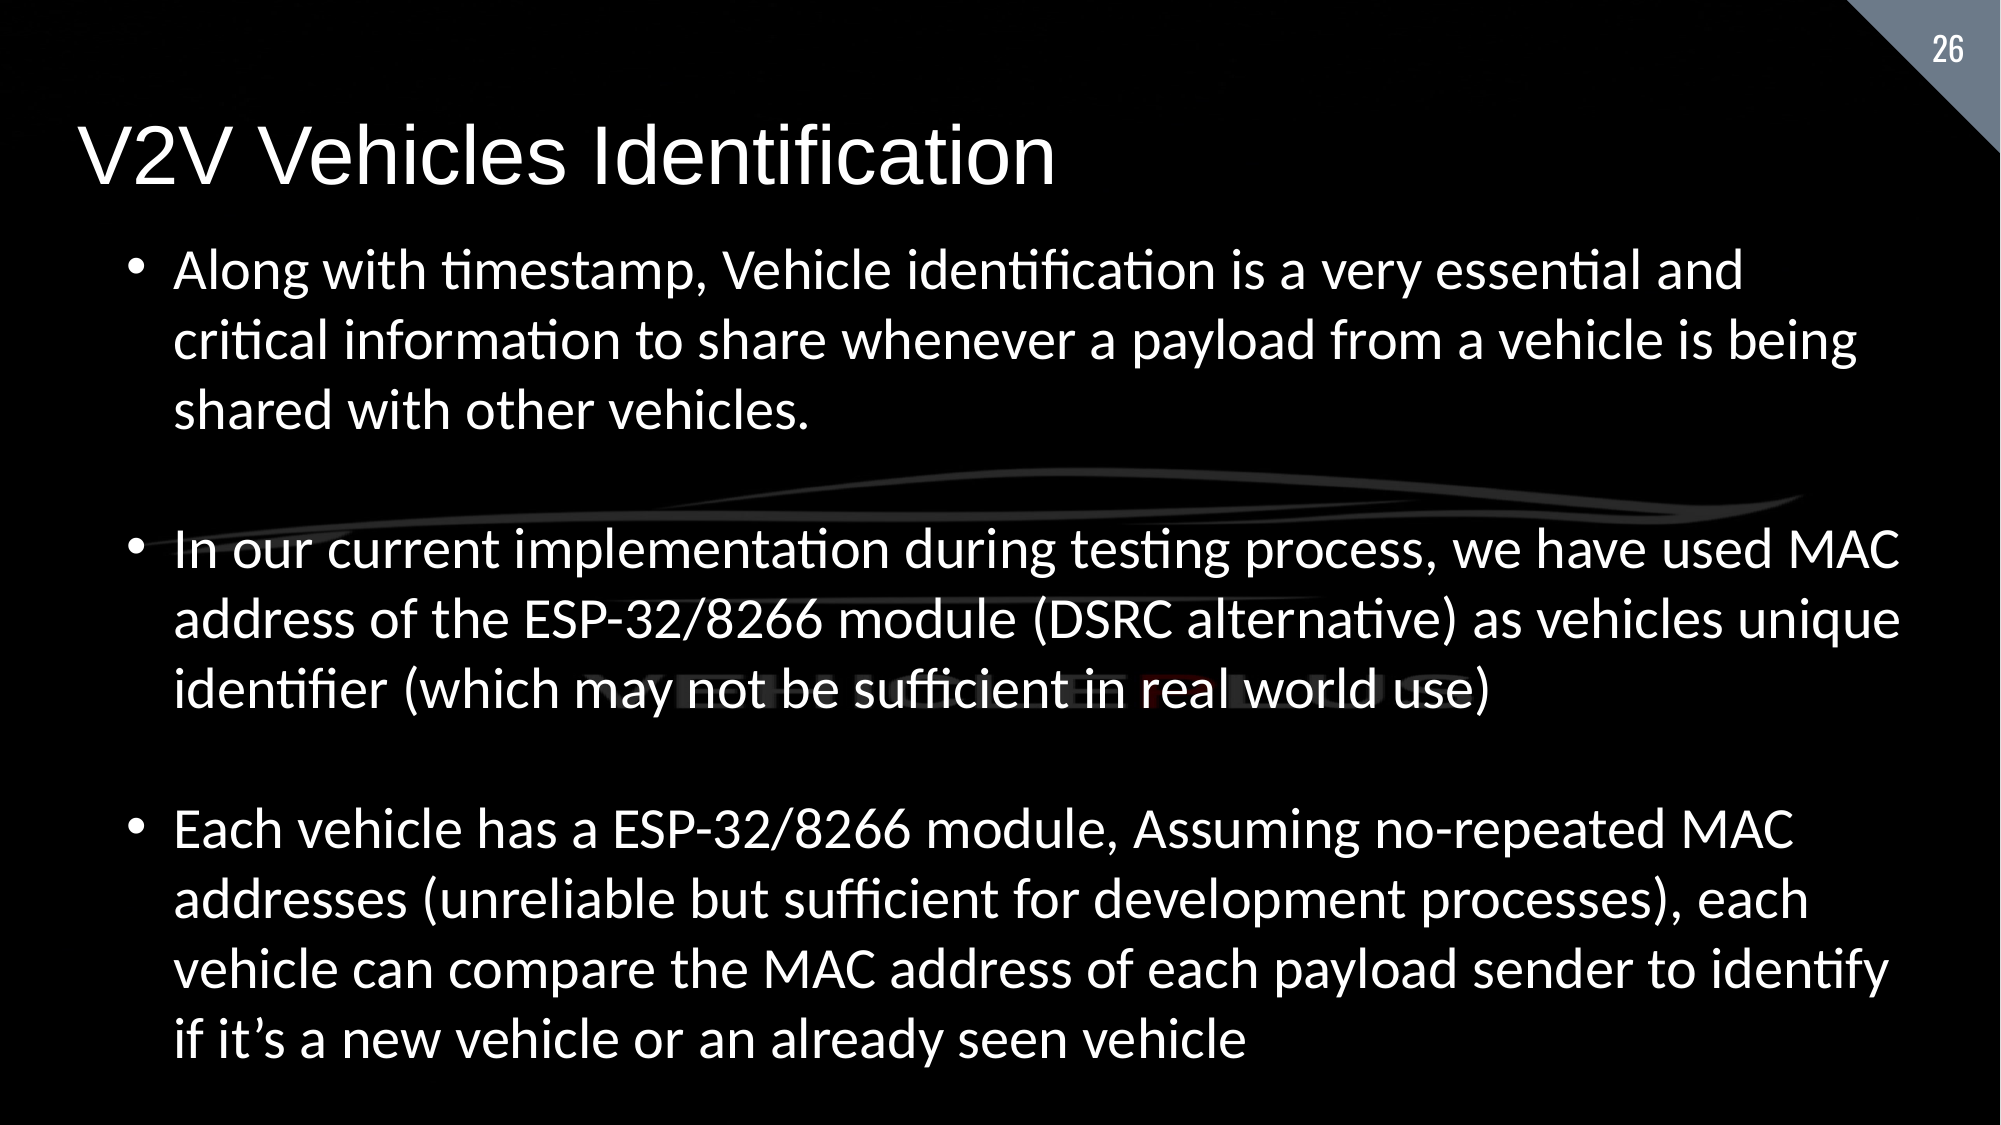

V2V Vehicles Identification
Along with timestamp, Vehicle identification is a very essential and critical information to share whenever a payload from a vehicle is being shared with other vehicles.

In our current implementation during testing process, we have used MAC address of the ESP-32/8266 module (DSRC alternative) as vehicles unique identifier (which may not be sufficient in real world use)

Each vehicle has a ESP-32/8266 module, Assuming no-repeated MAC addresses (unreliable but sufficient for development processes), each vehicle can compare the MAC address of each payload sender to identify if it’s a new vehicle or an already seen vehicle